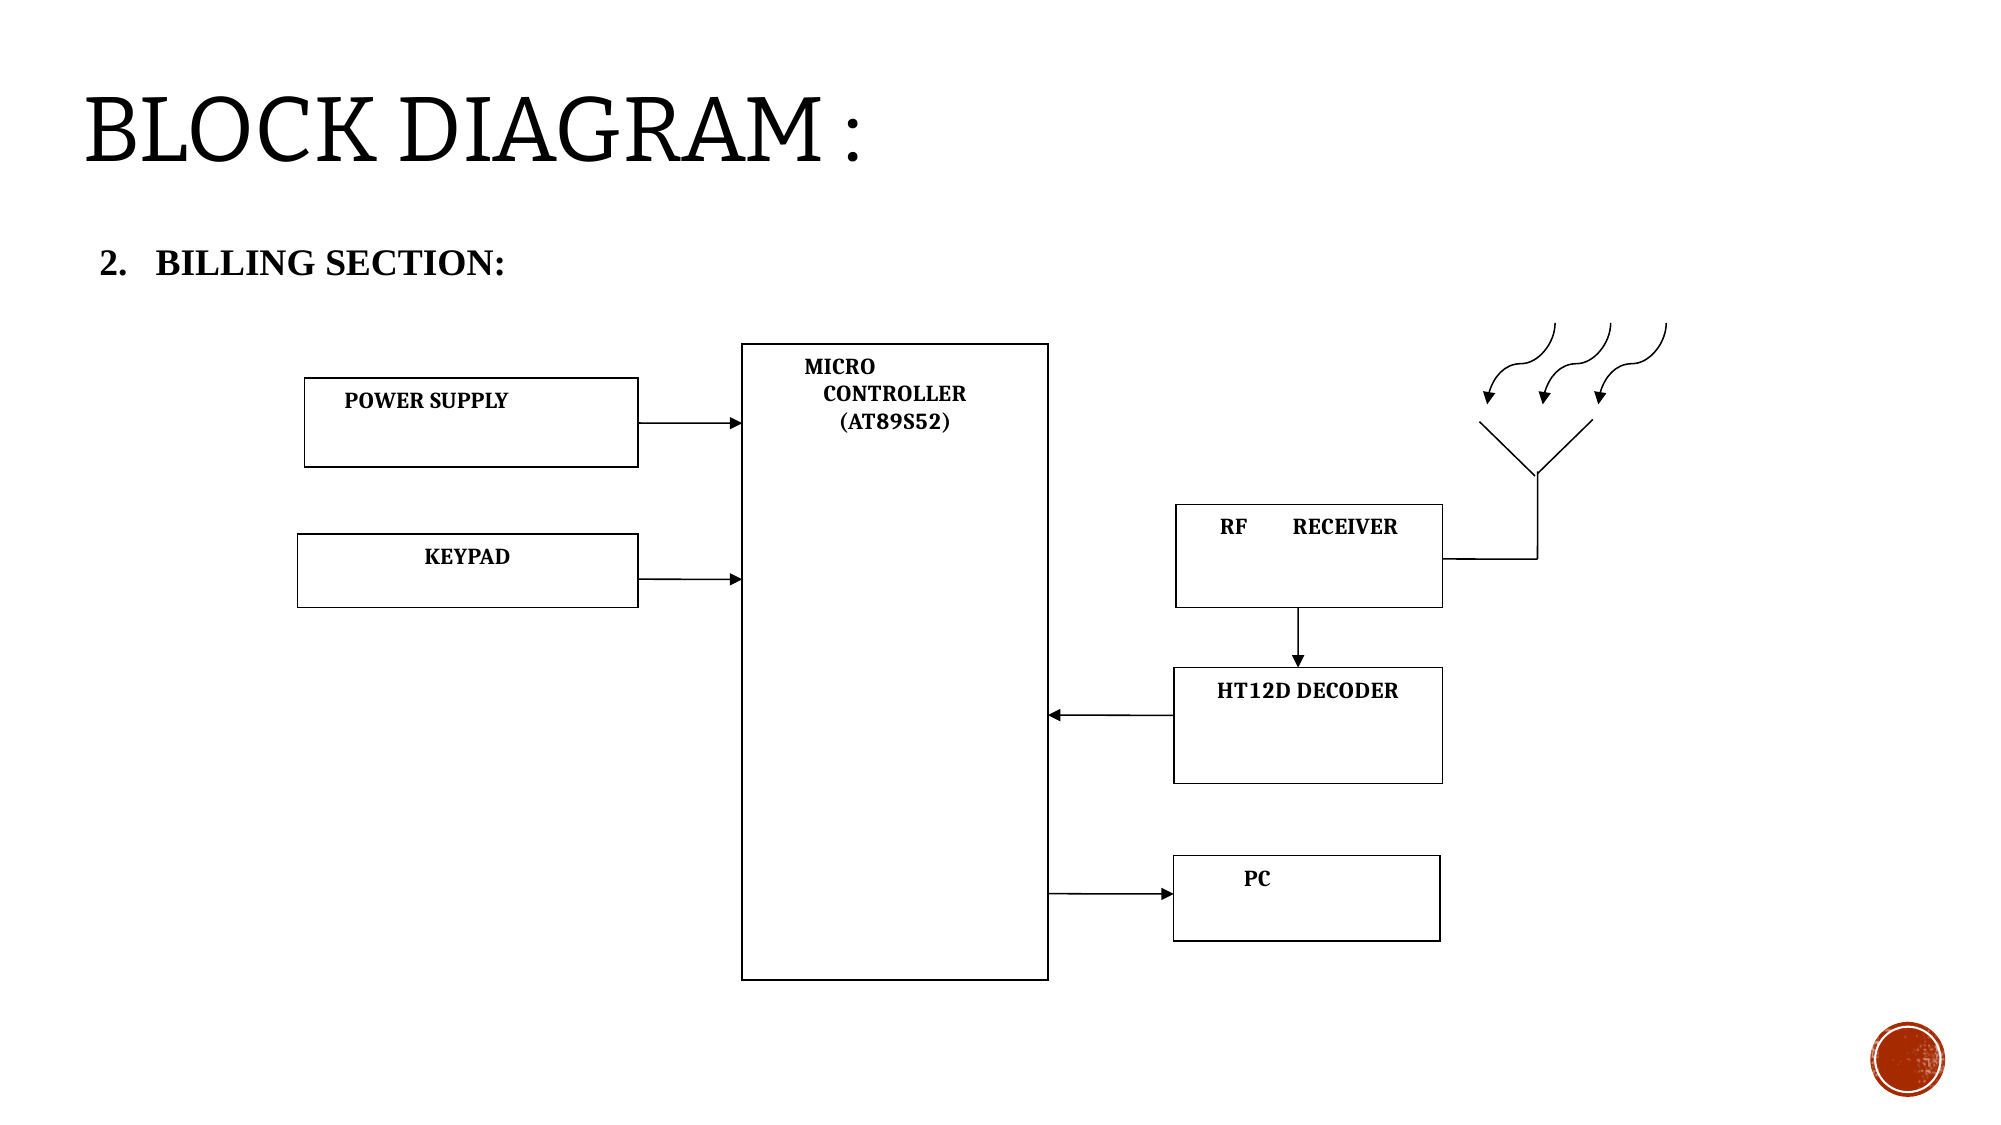

BLOCK DIAGRAM :
BILLING SECTION:

MICRO                       CONTROLLER
(AT89S52)

     POWER SUPPLY

RF         RECEIVER
KEYPAD

HT12D DECODER

           PC